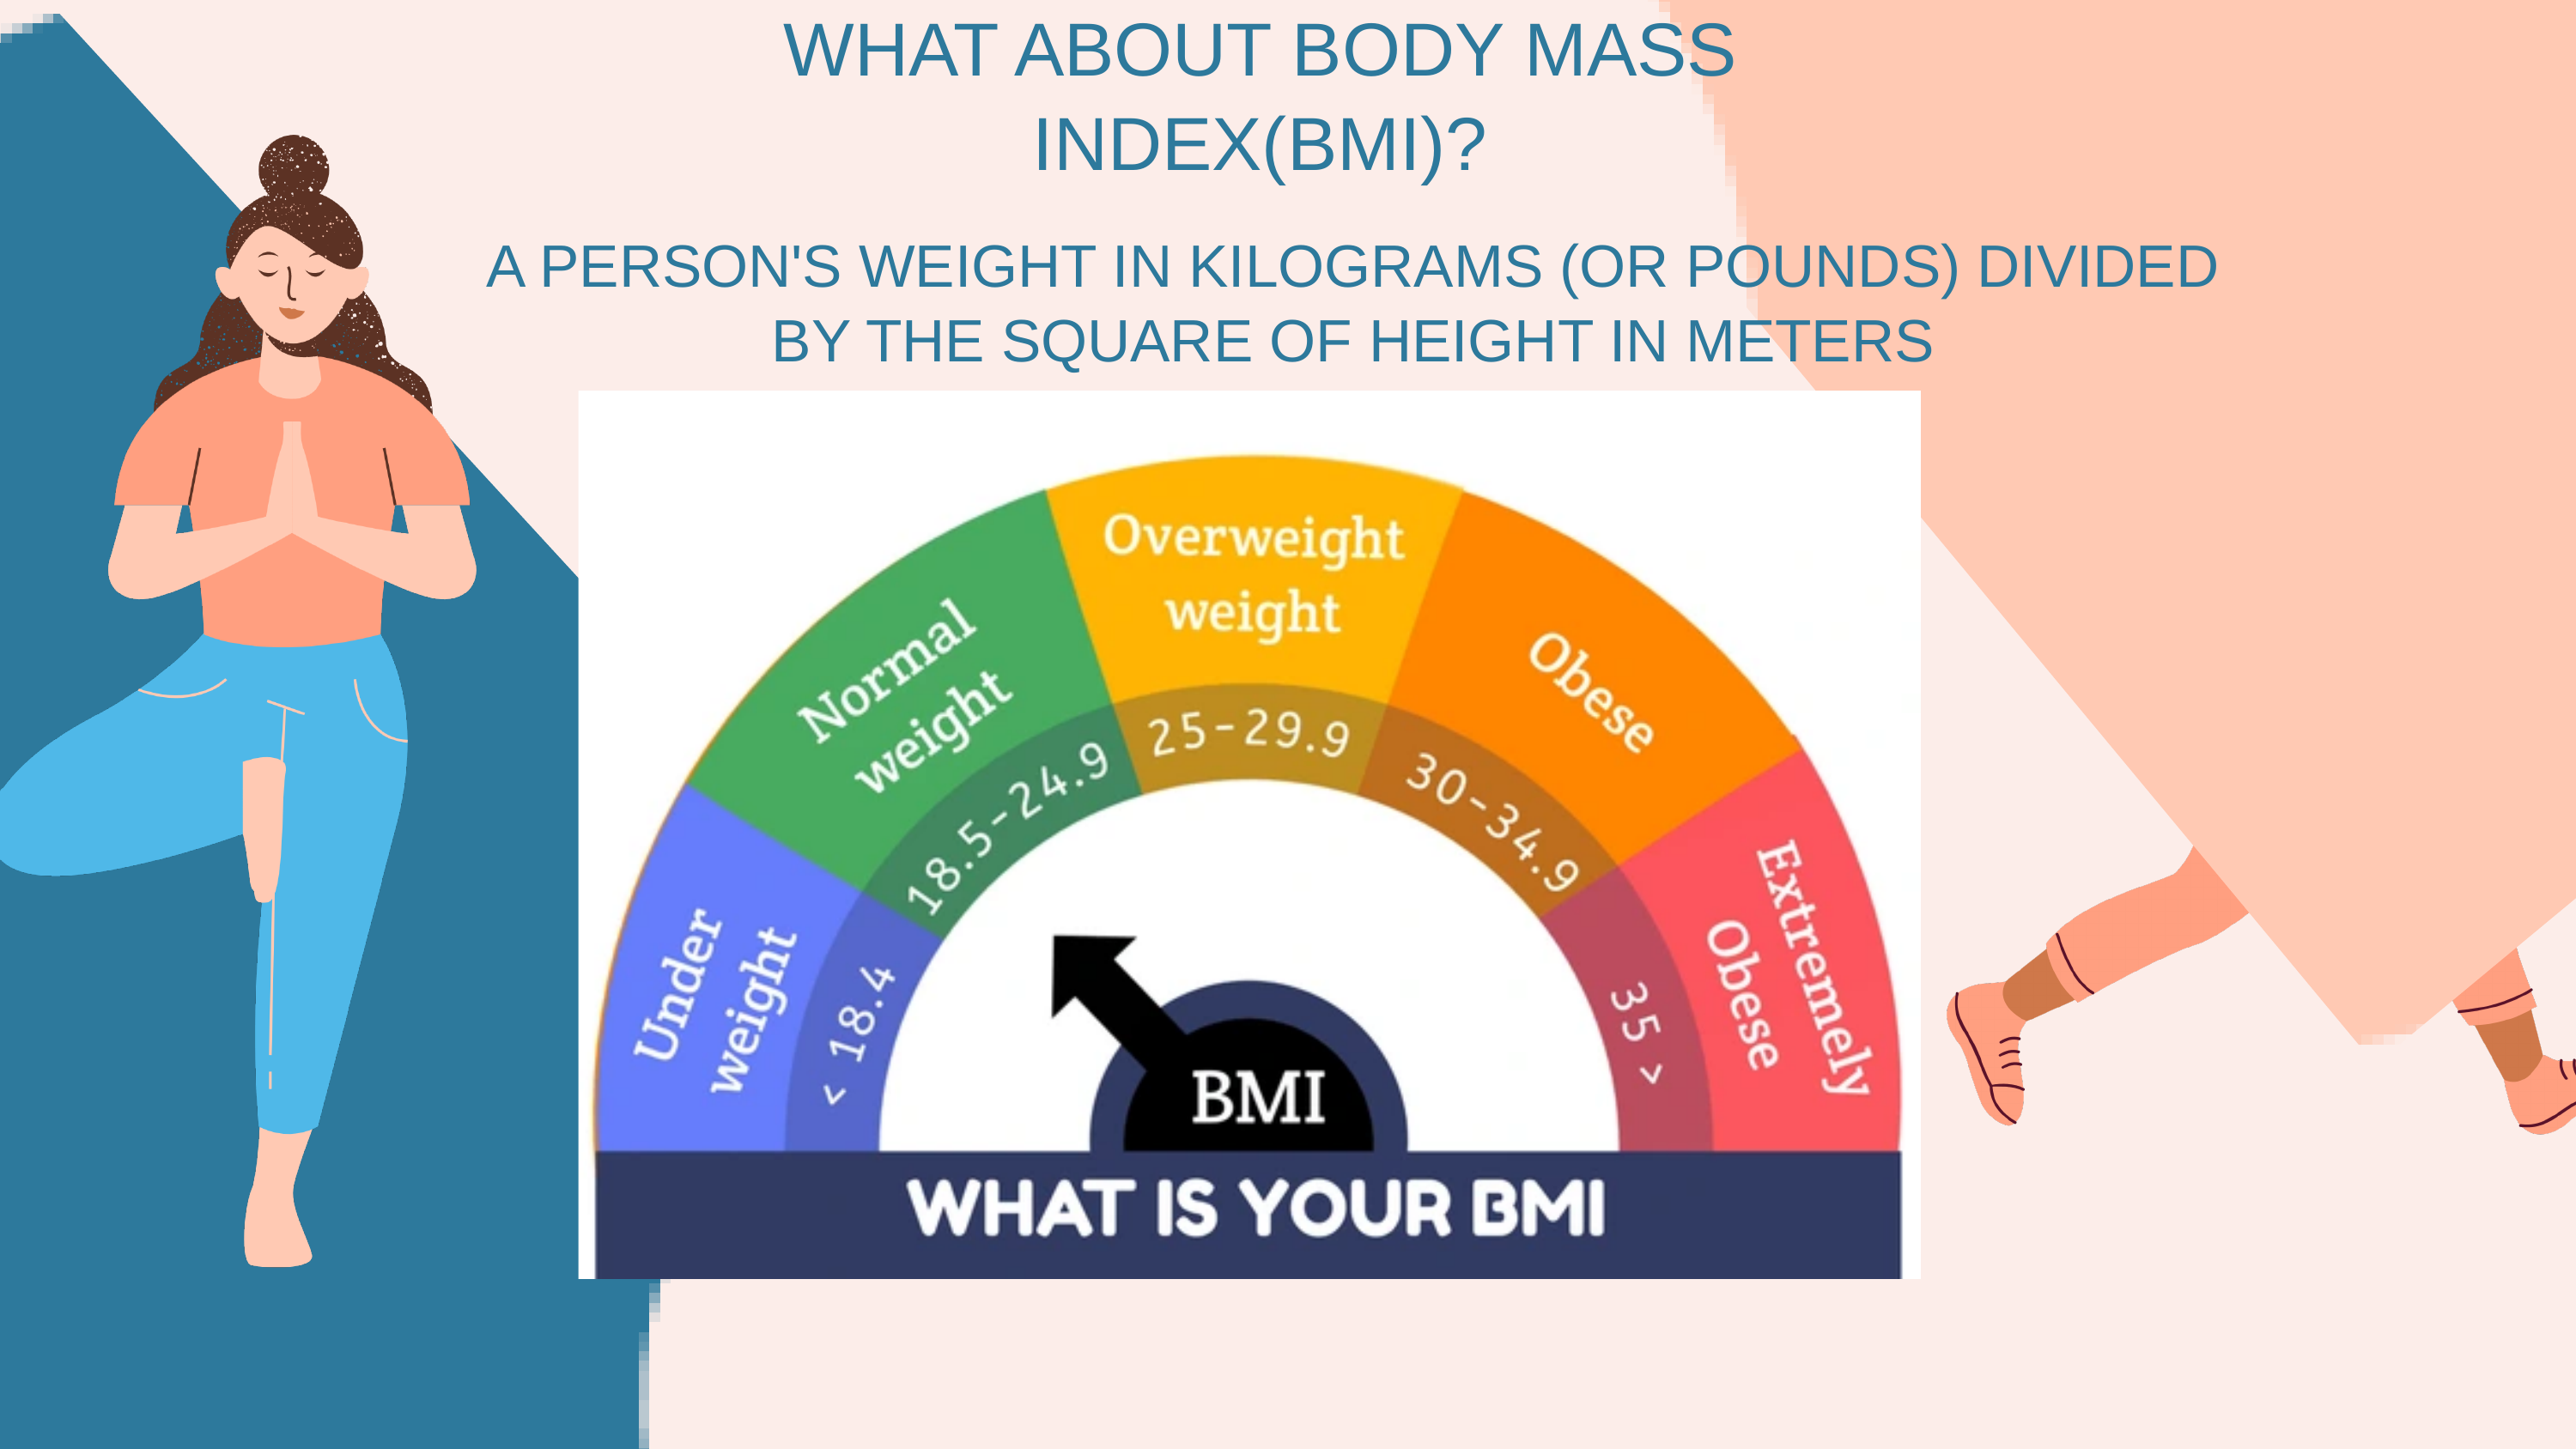

WHAT ABOUT BODY MASS INDEX(BMI)?

 A PERSON'S WEIGHT IN KILOGRAMS (OR POUNDS) DIVIDED
BY THE SQUARE OF HEIGHT IN METERS